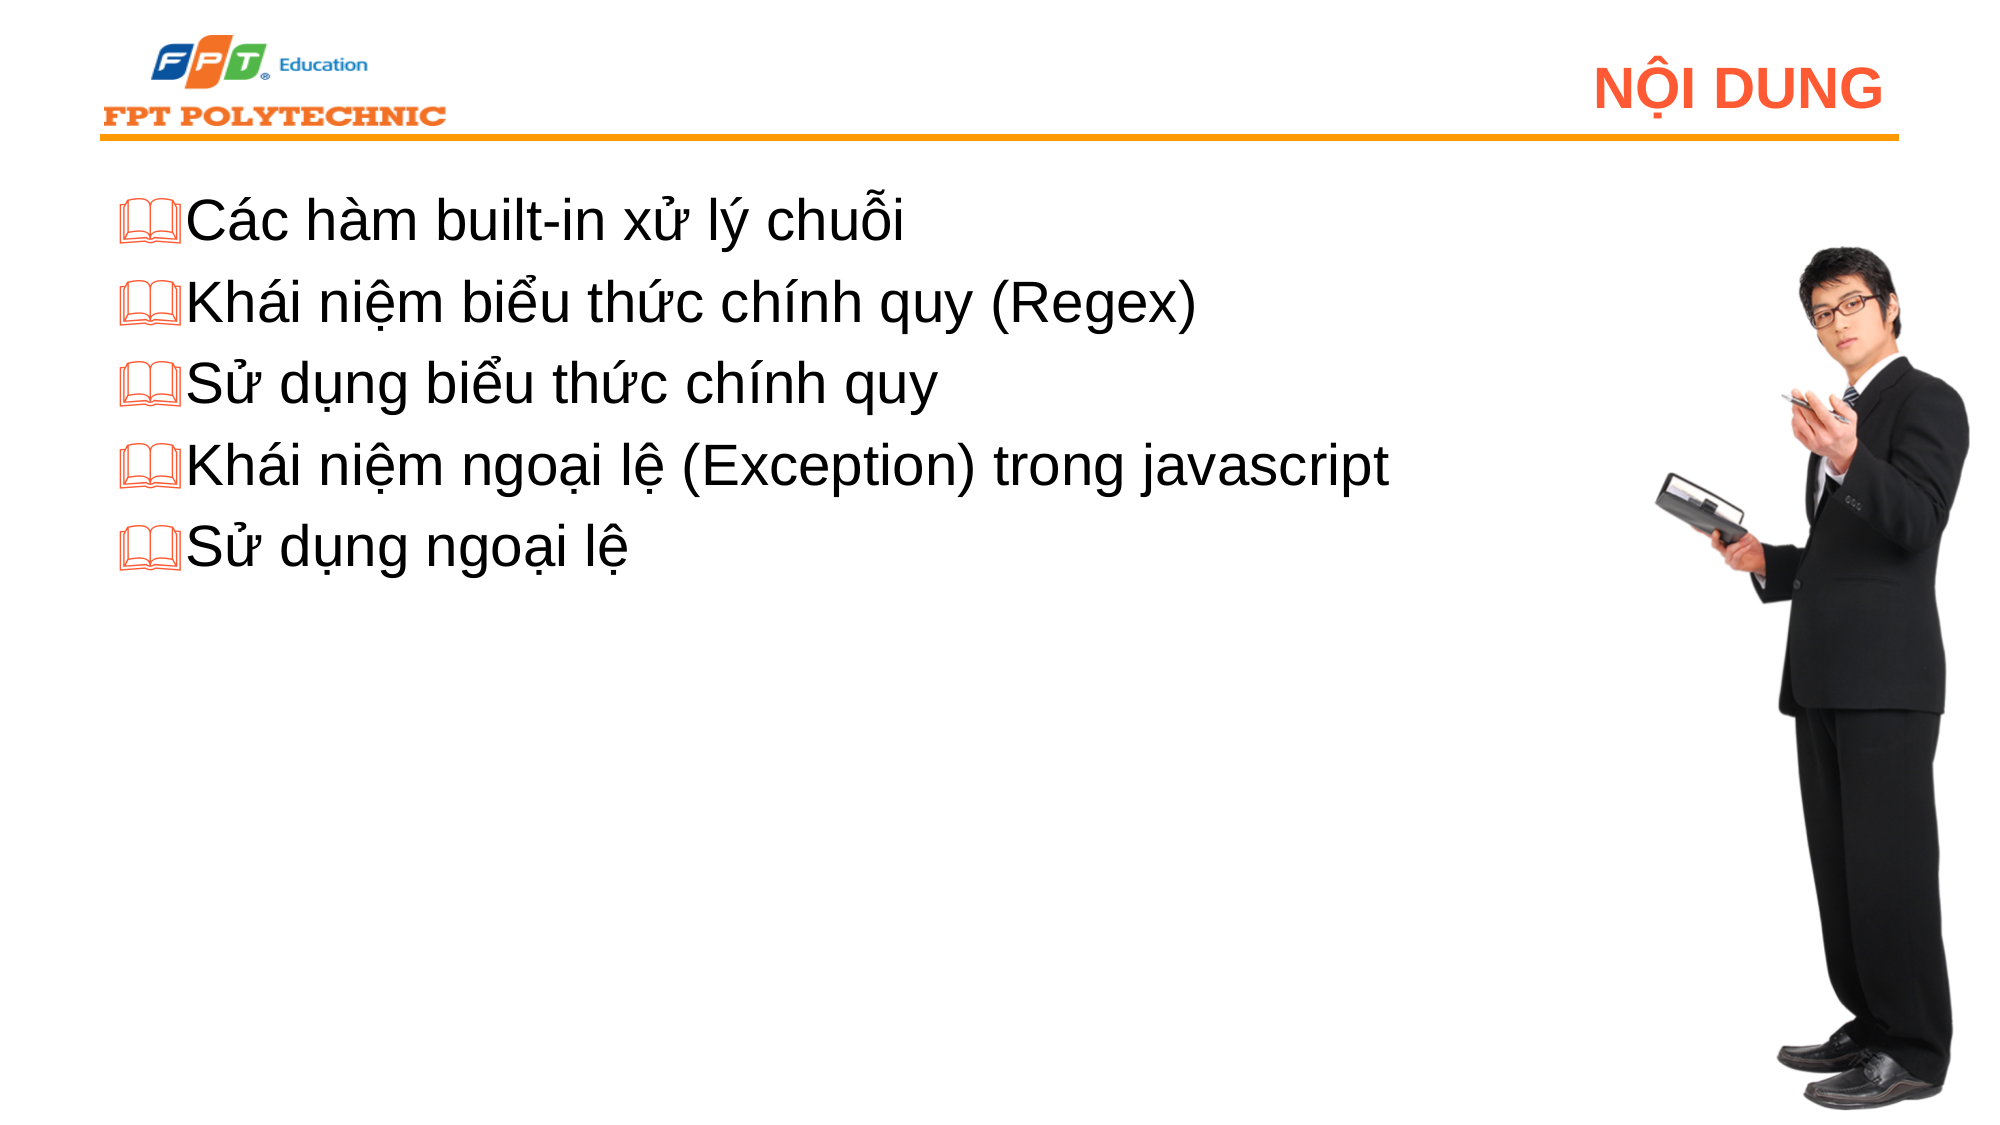

# Nội dung
Các hàm built-in xử lý chuỗi
Khái niệm biểu thức chính quy (Regex)
Sử dụng biểu thức chính quy
Khái niệm ngoại lệ (Exception) trong javascript
Sử dụng ngoại lệ